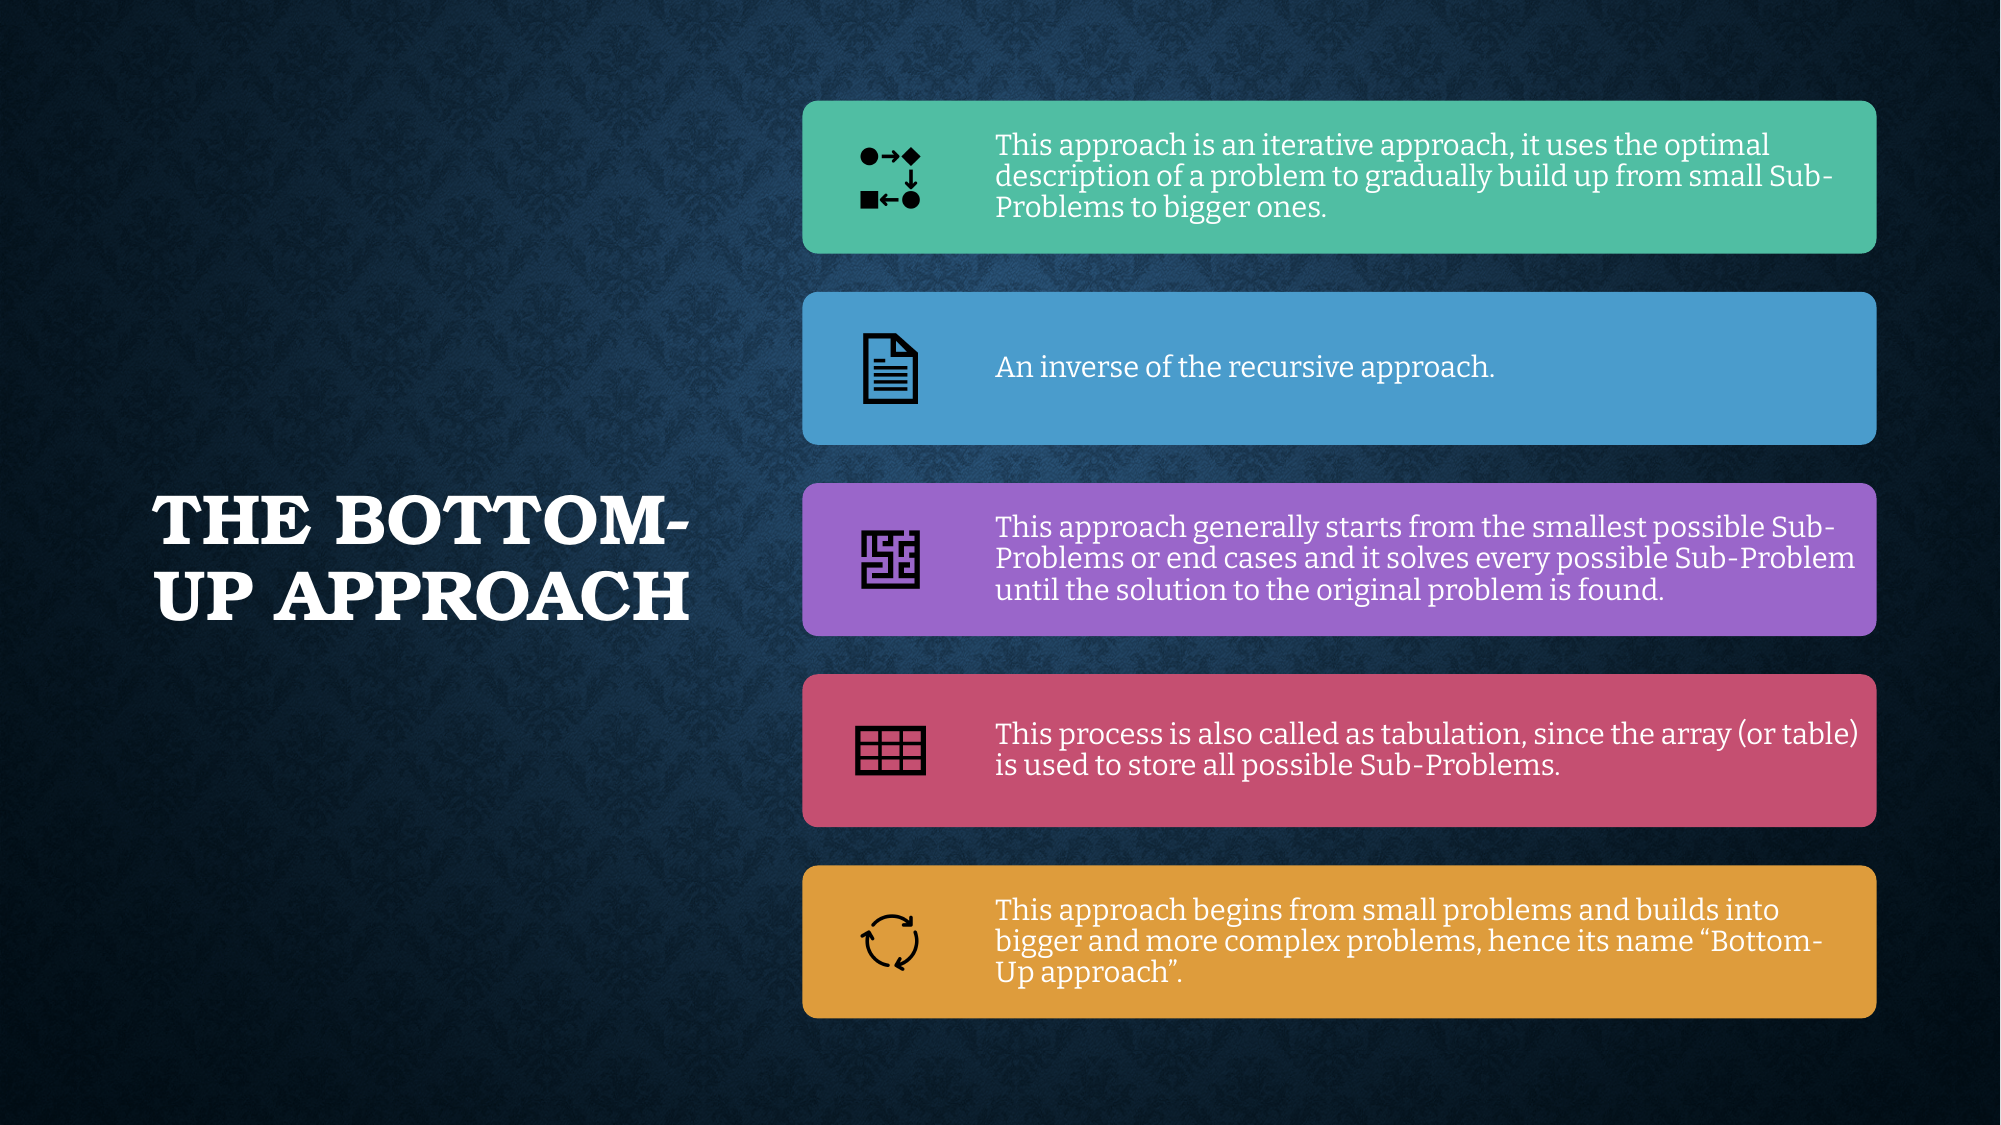

# The Bottom-Up approach
This approach is an iterative approach, it uses the optimal description of a problem to gradually build up from small Sub-Problems to bigger ones.
An inverse of the recursive approach.
This approach generally starts from the smallest possible Sub-Problems or end cases and it solves every possible Sub-Problem until the solution to the original problem is found.
This process is also called as tabulation, since the array (or table) is used to store all possible Sub-Problems.
This approach begins from small problems and builds into bigger and more complex problems, hence its name “Bottom-Up approach”.